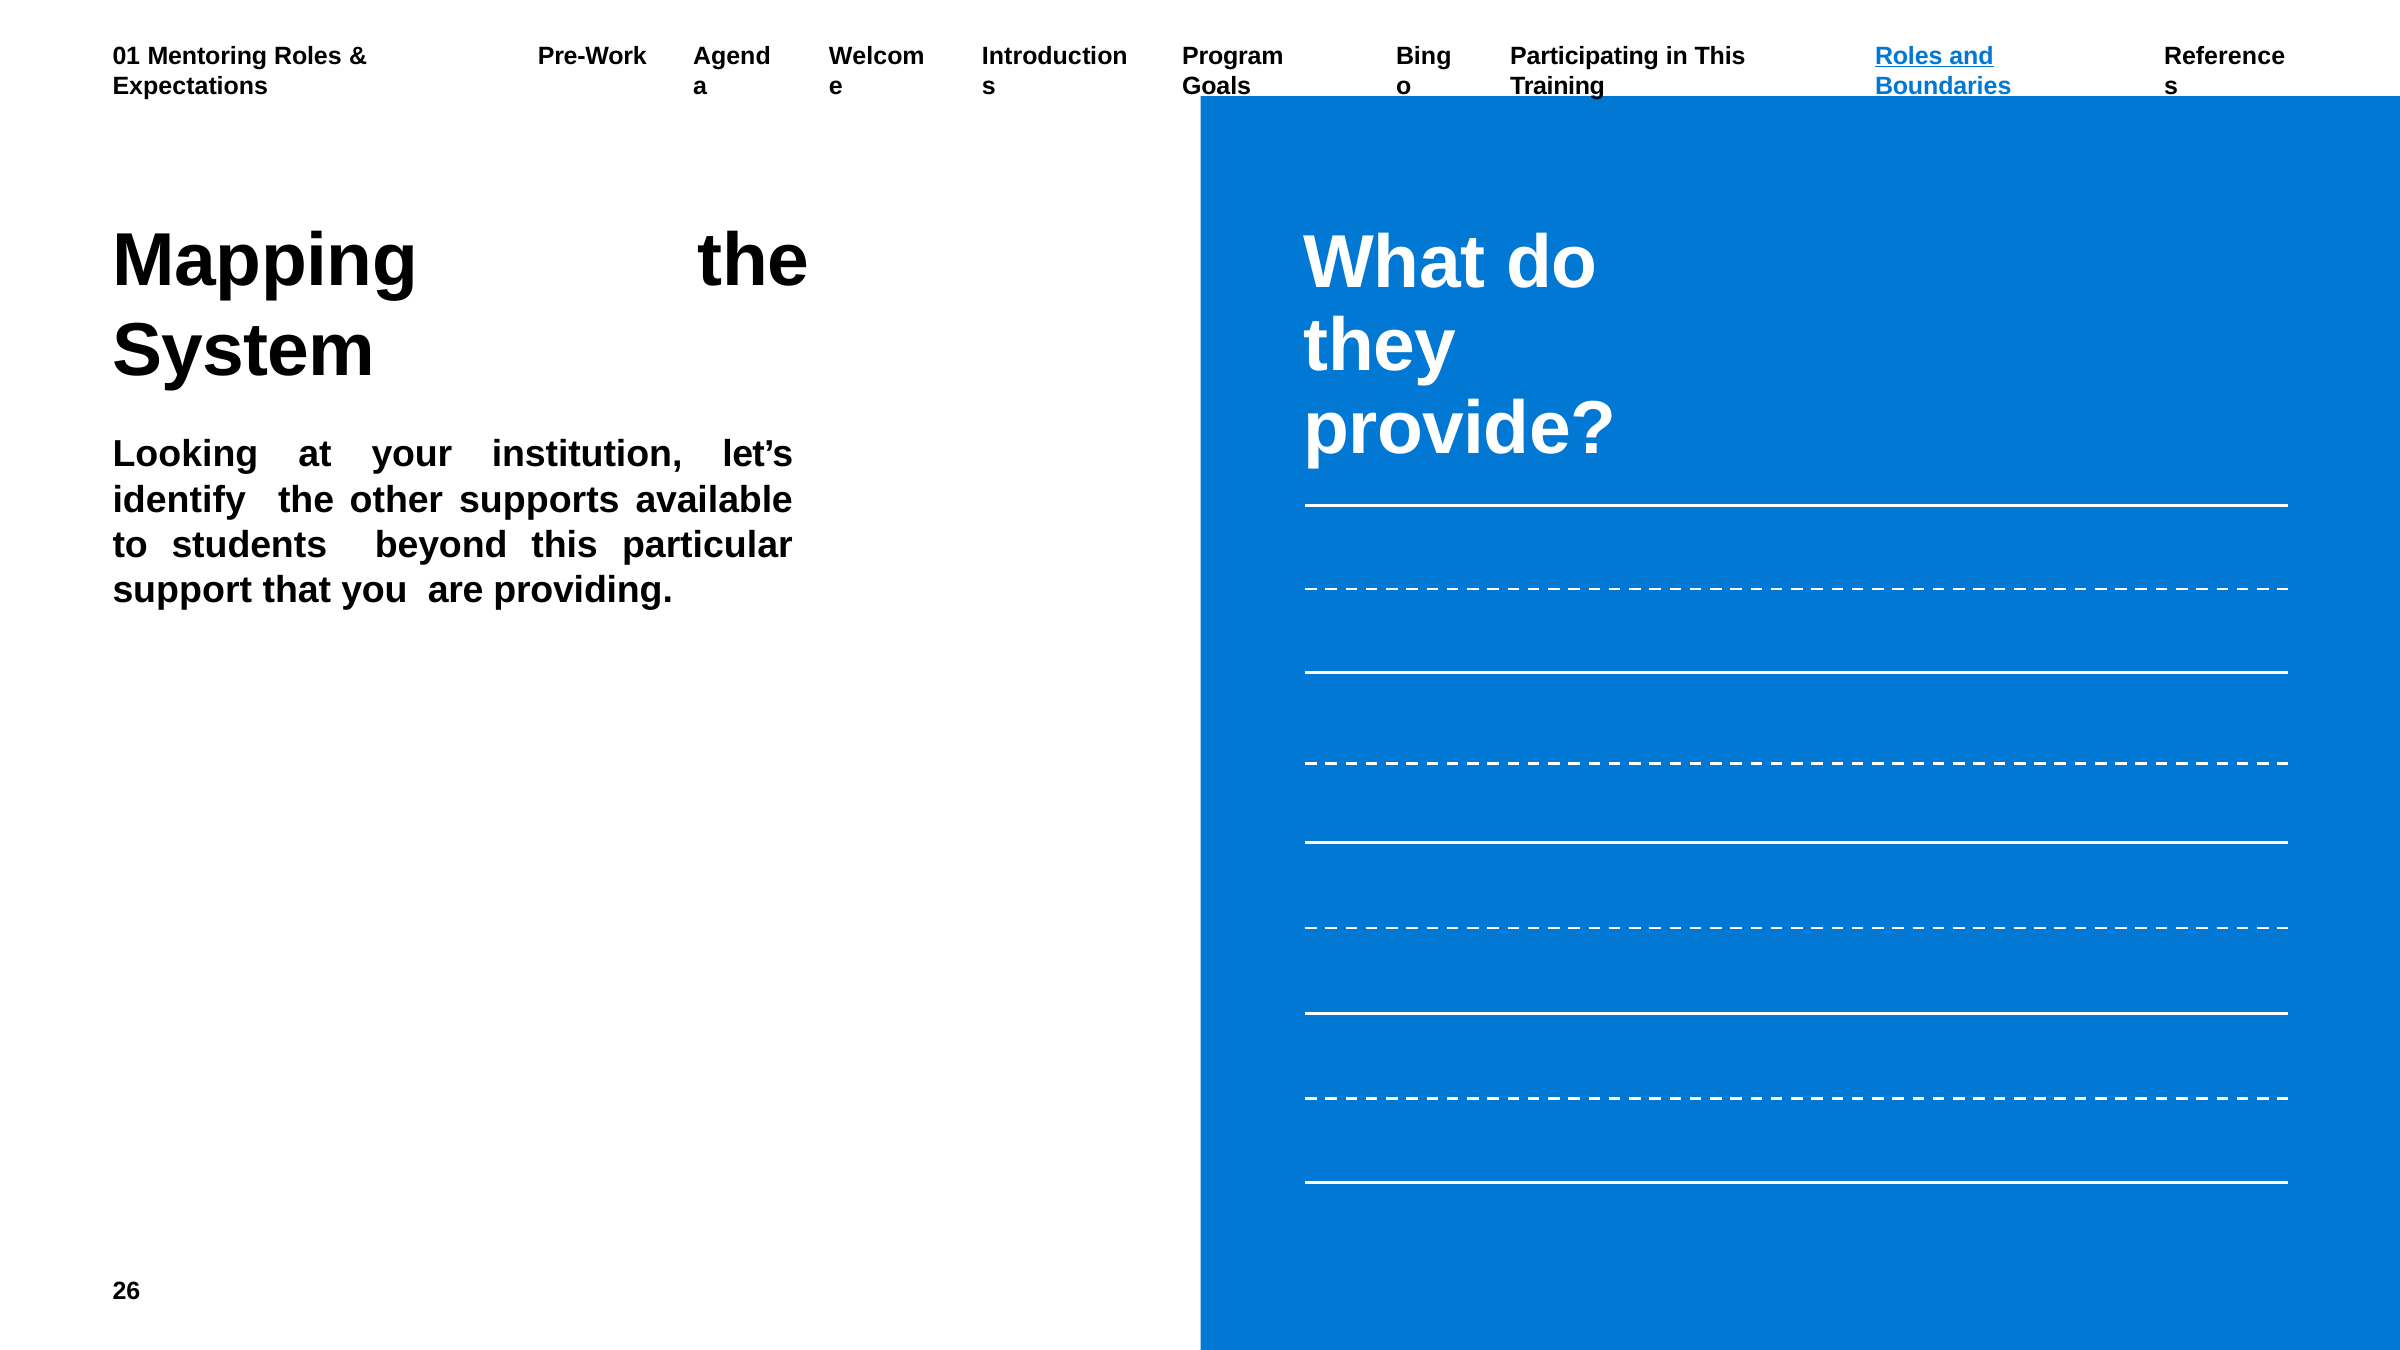

01 Mentoring Roles & Expectations
Pre-Work
Agenda
Welcome
Introductions
Program Goals
Bingo
Participating in This Training
Roles and Boundaries
References

Mapping the System
Looking at your institution, let’s identify  the other supports available to students  beyond this particular support that you  are providing.
What do they  provide?

26